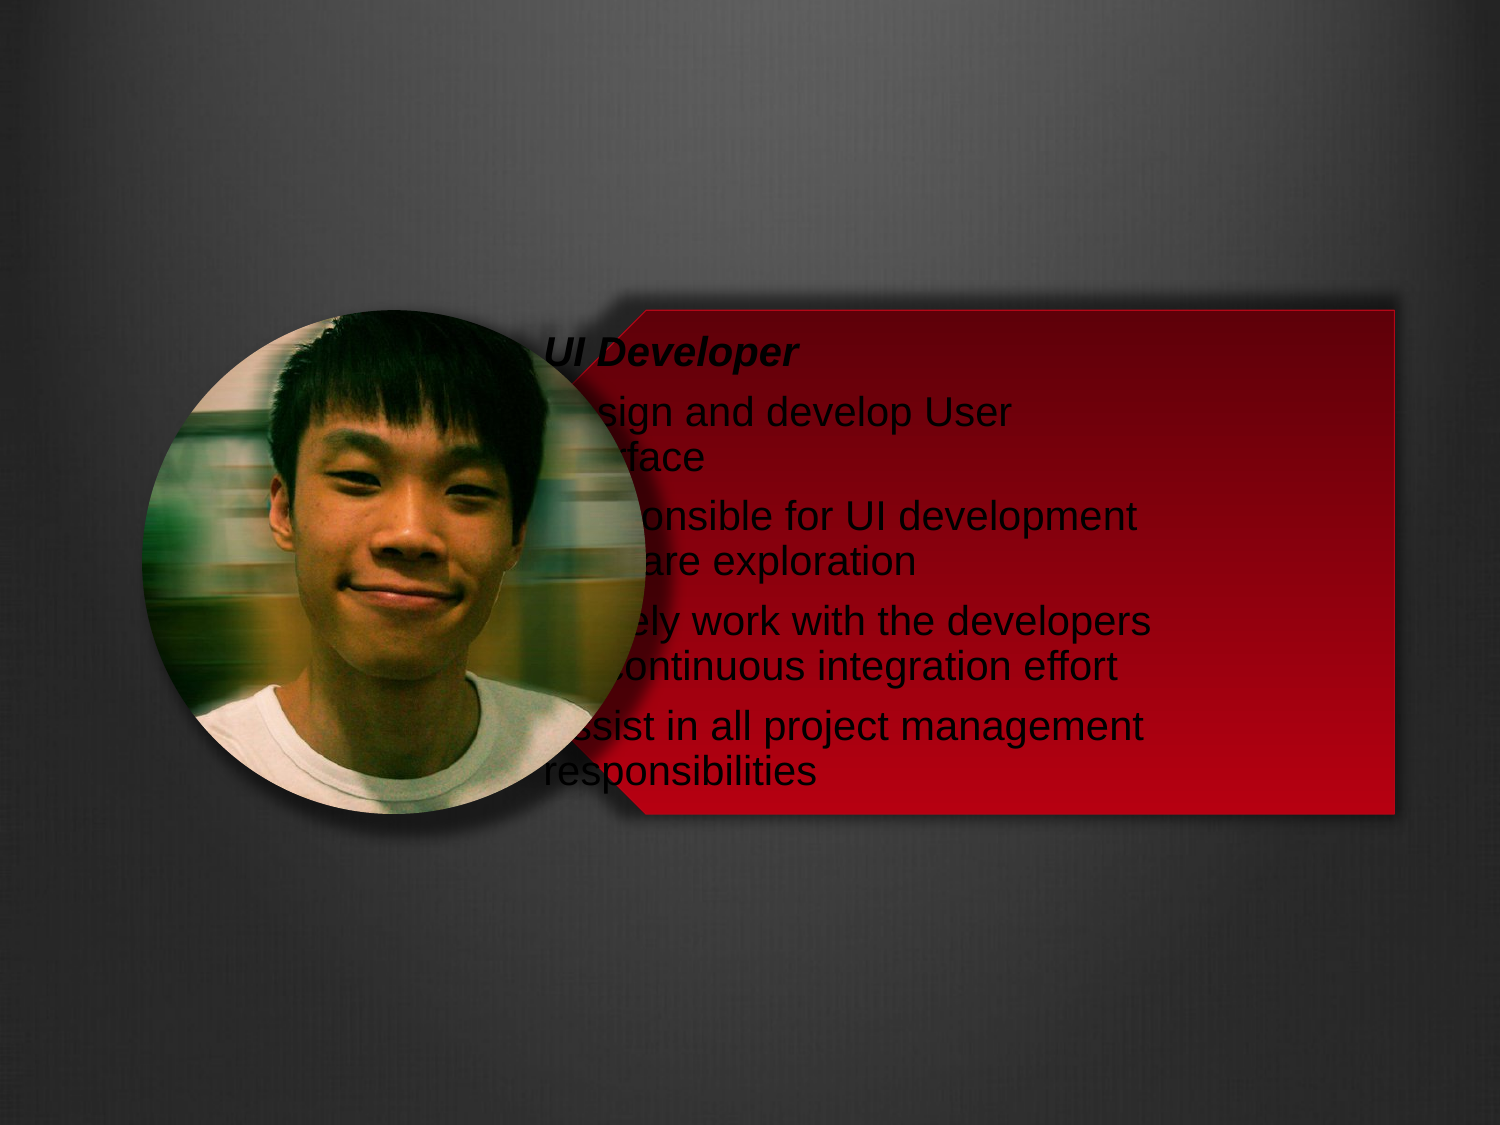

UI Developer
Design and develop User Interface
Responsible for UI development software exploration
Closely work with the developers for continuous integration effort
Assist in all project management responsibilities